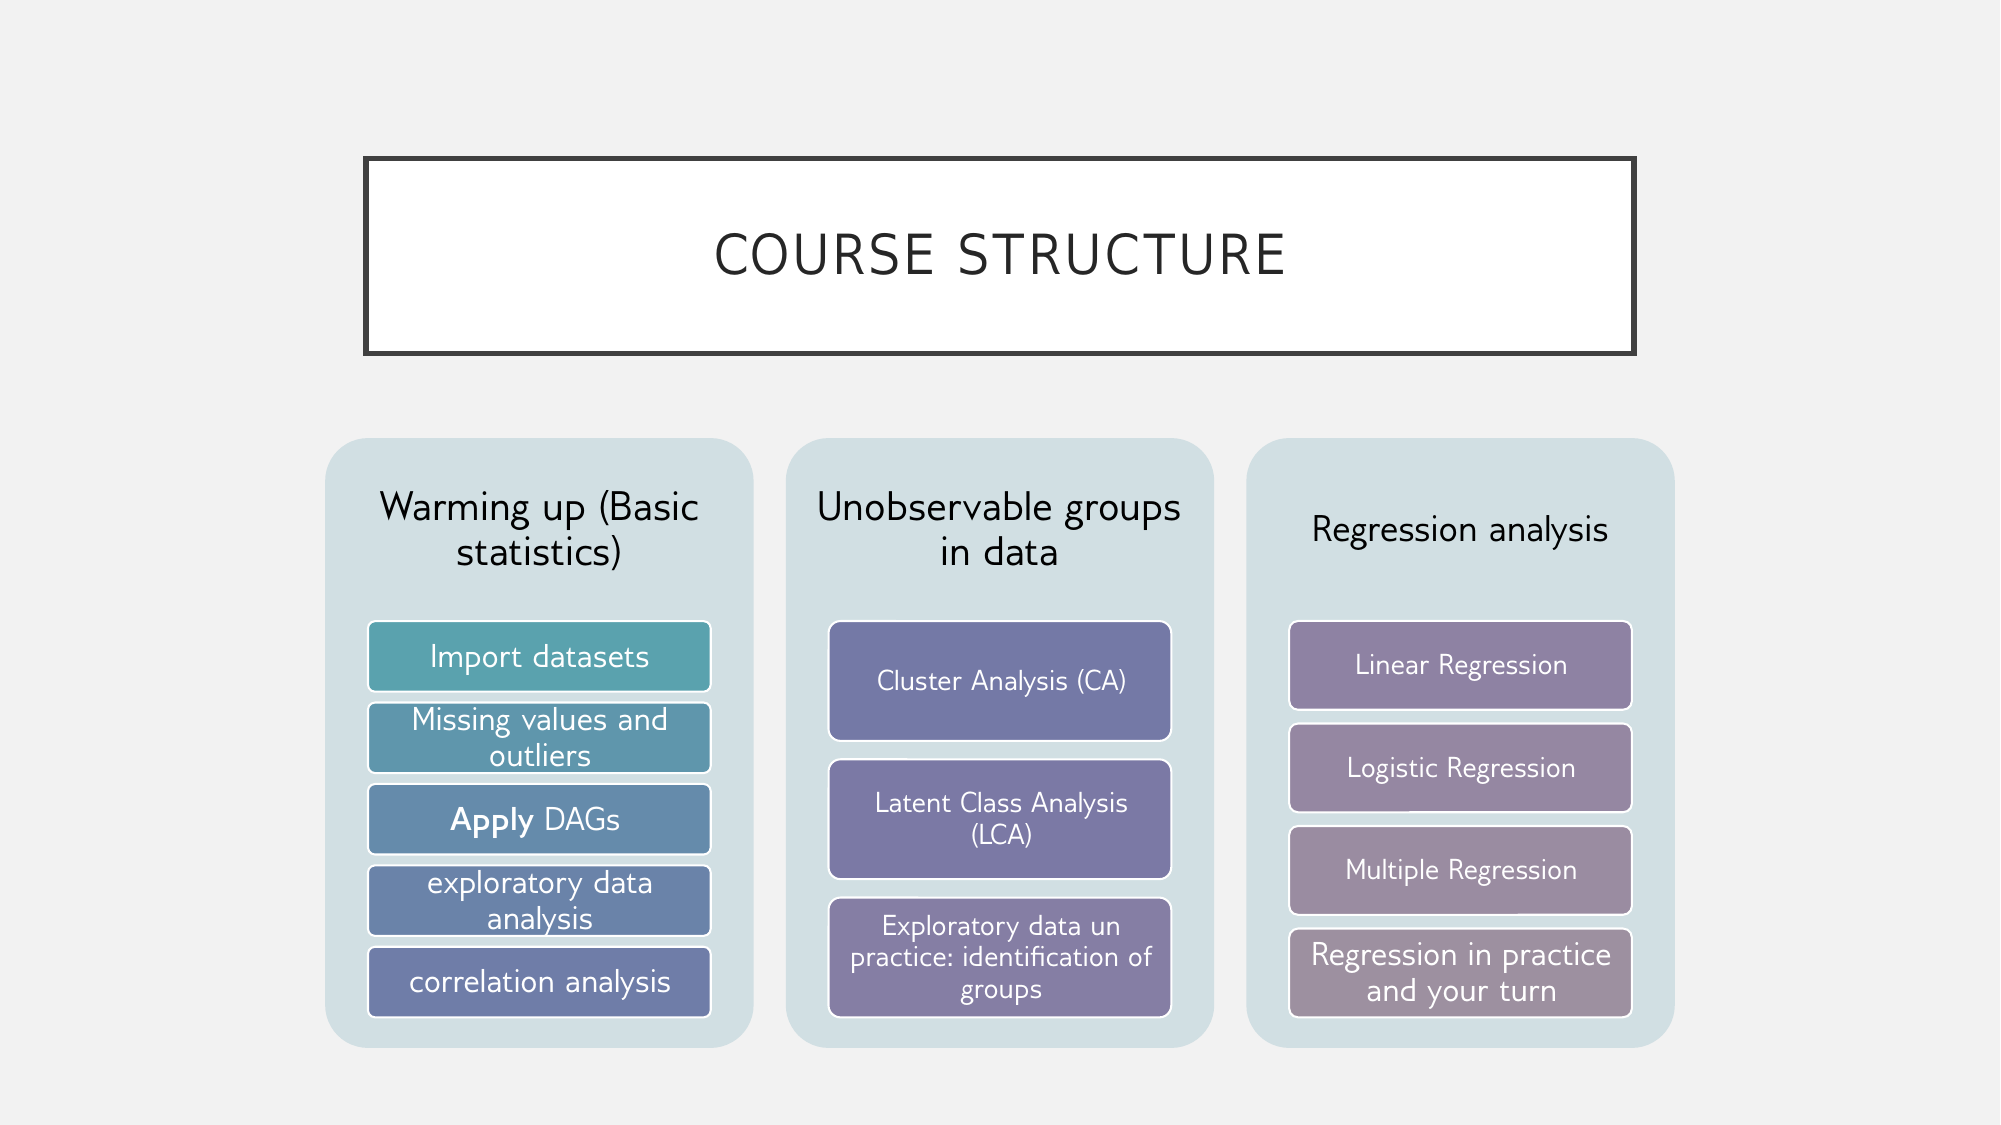

# COURSE structure
Warming up (Basic statistics)
Import datasets
Missing values and outliers
Apply DAGs
exploratory data analysis
correlation analysis
Unobservable groups in data
Cluster Analysis (CA)
Latent Class Analysis (LCA)
Exploratory data un practice: identification of groups
Regression analysis
Linear Regression
Logistic Regression
Multiple Regression
Regression in practice and your turn